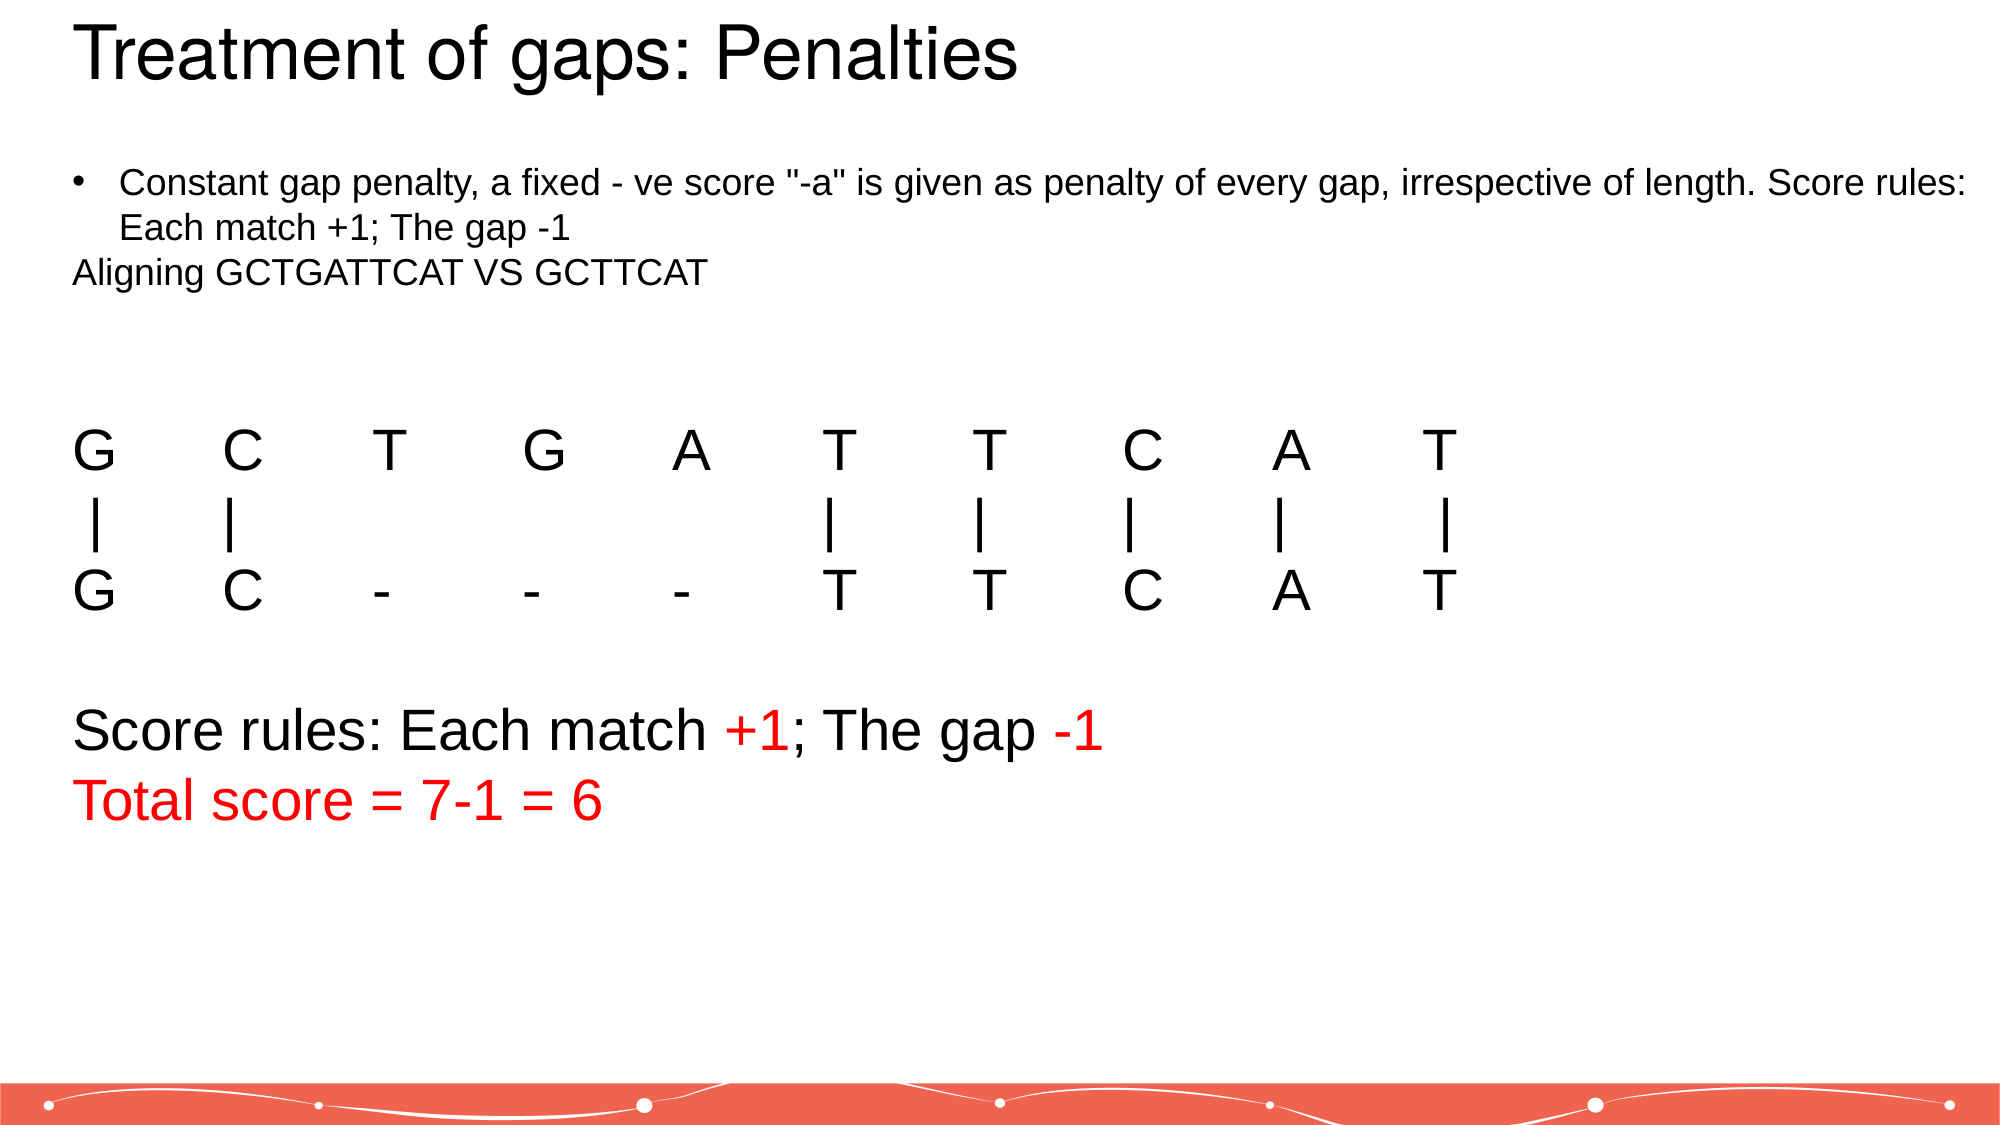

Treatment of gaps: Penalties
Constant gap penalty, a fixed - ve score "-a" is given as penalty of every gap, irrespective of length. Score rules: Each match +1; The gap -1
Aligning GCTGATTCAT VS GCTTCAT
G	C	T	G	A	T	T	C	A	T
 | 	| 				| 	| 	|  	|  	 |
G	C 	- 	- 	-	T	T	C	A	T

Score rules: Each match +1; The gap -1
Total score = 7-1 = 6